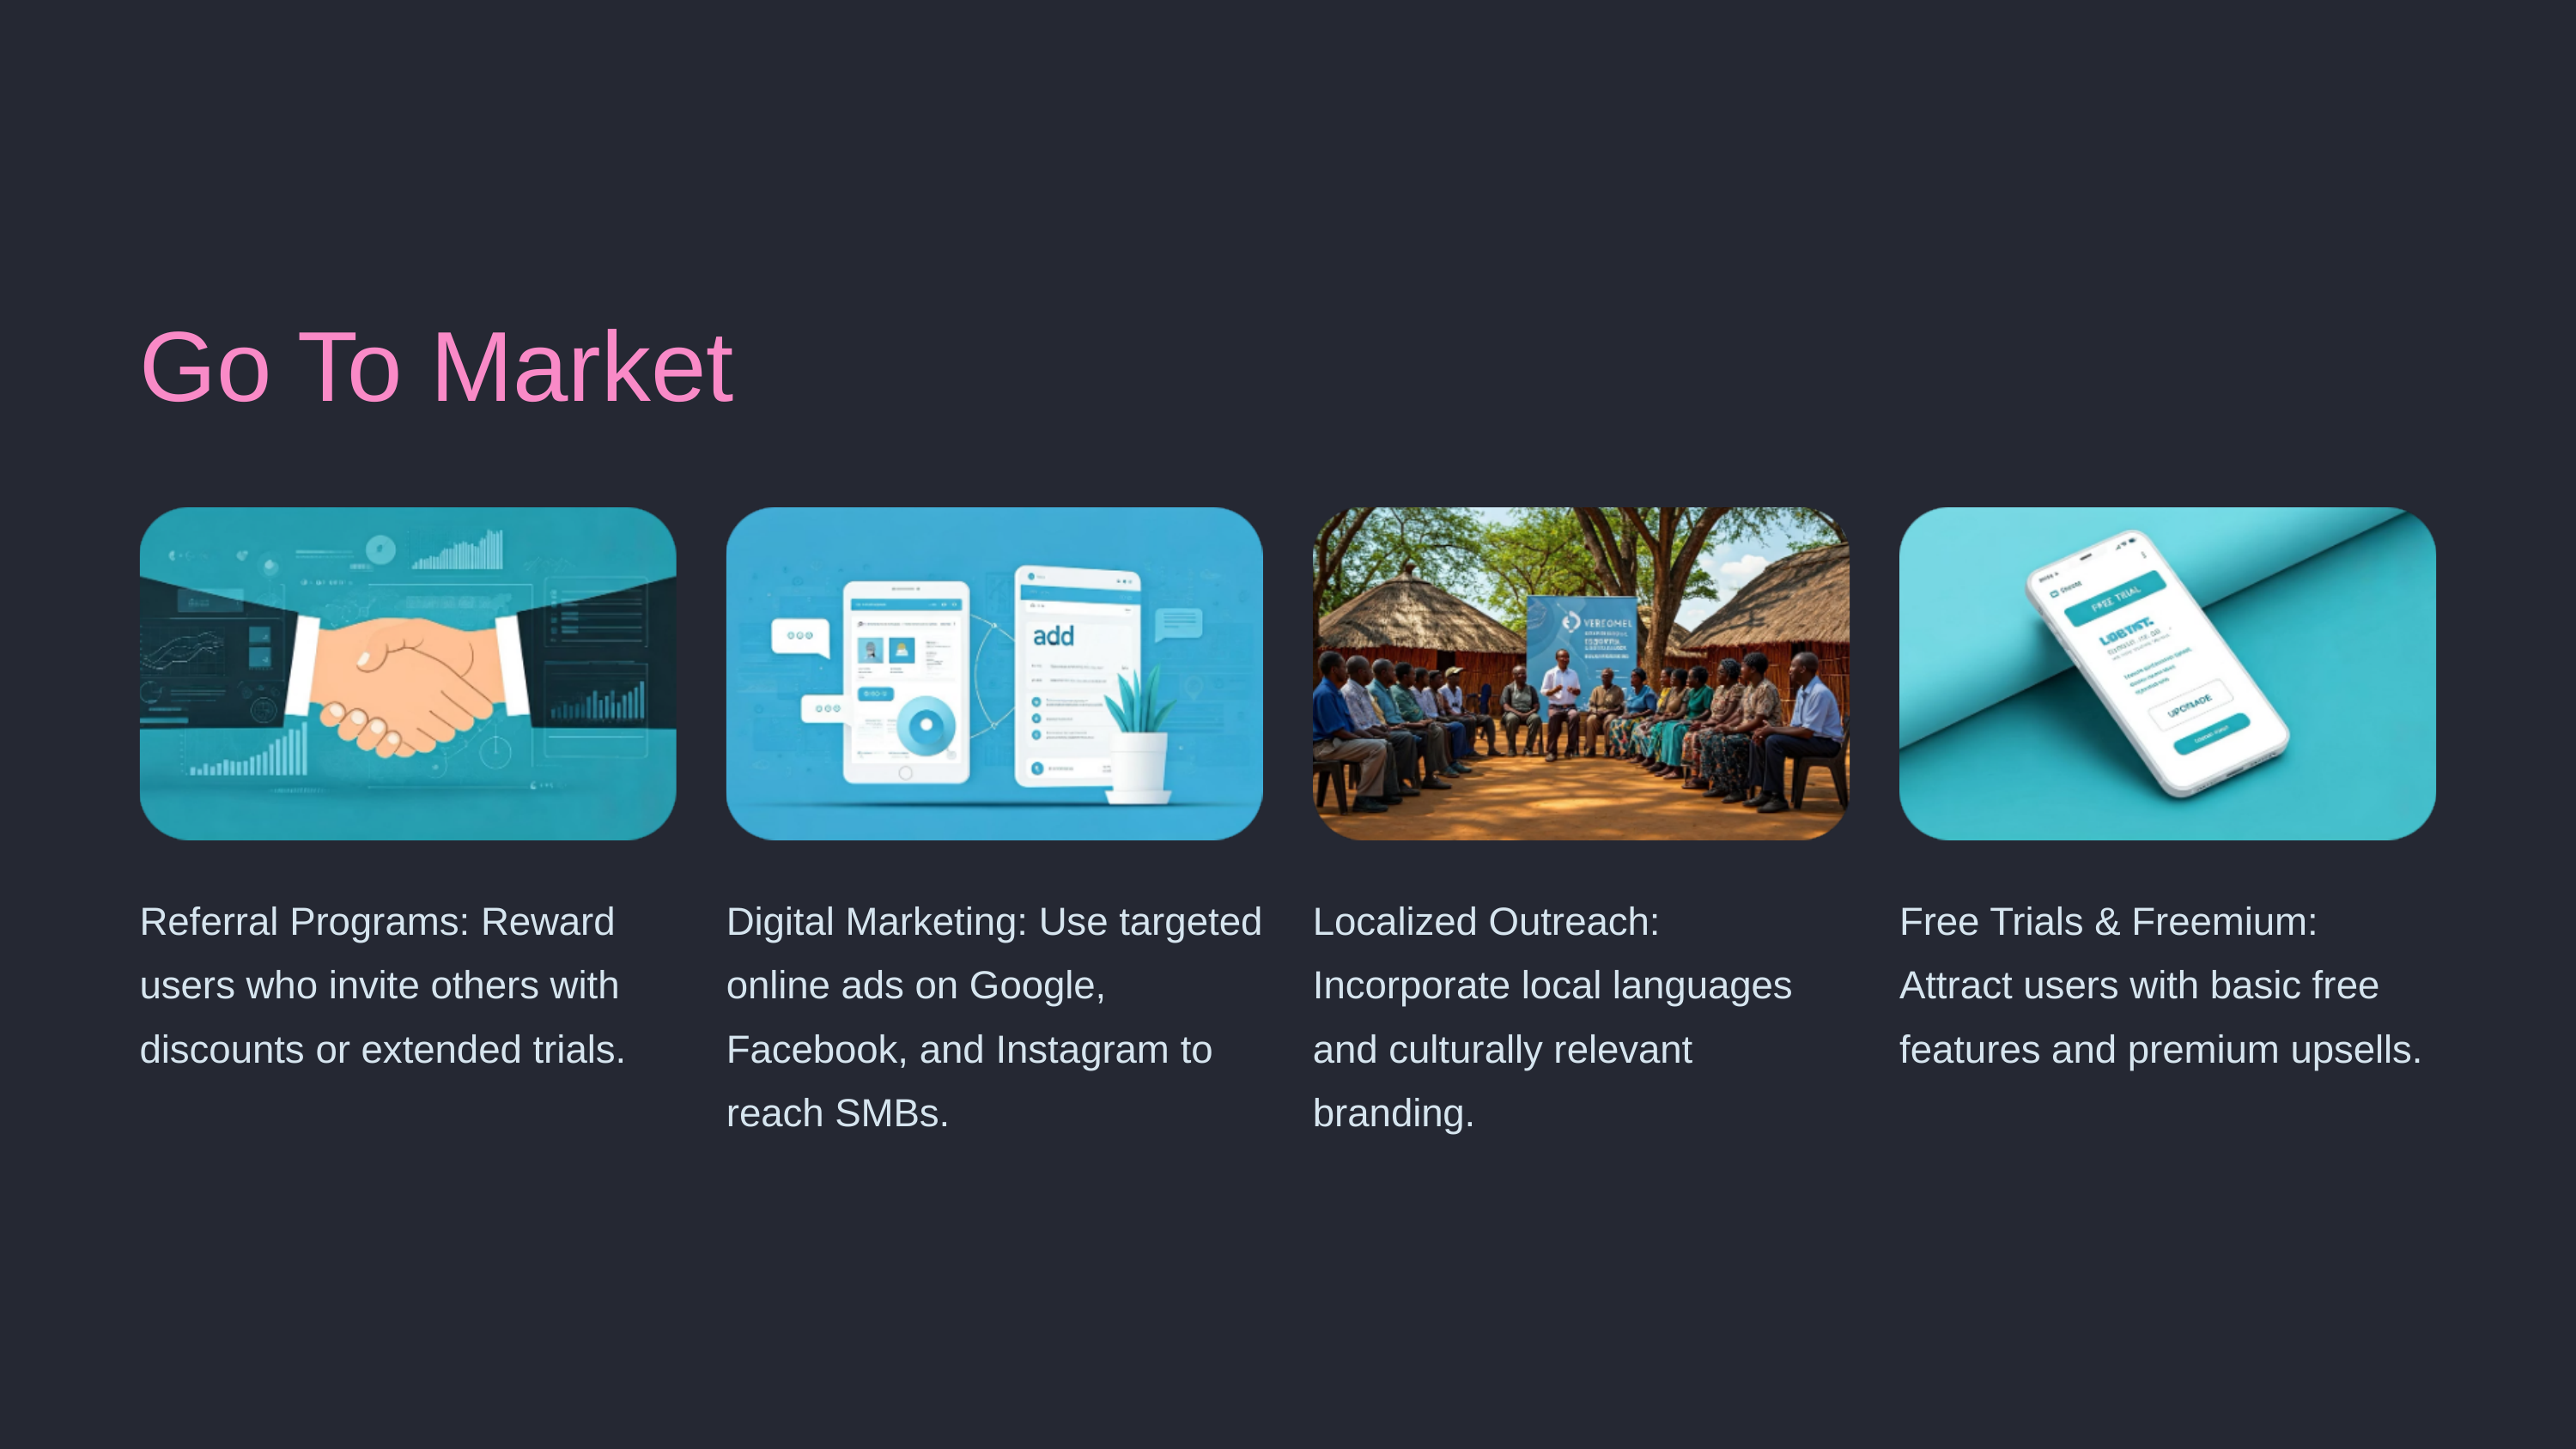

Go To Market

Referral Programs: Reward users who invite others with discounts or extended trials.

Digital Marketing: Use targeted online ads on Google, Facebook, and Instagram to reach SMBs.

Localized Outreach: Incorporate local languages and culturally relevant branding.

Free Trials & Freemium: Attract users with basic free features and premium upsells.